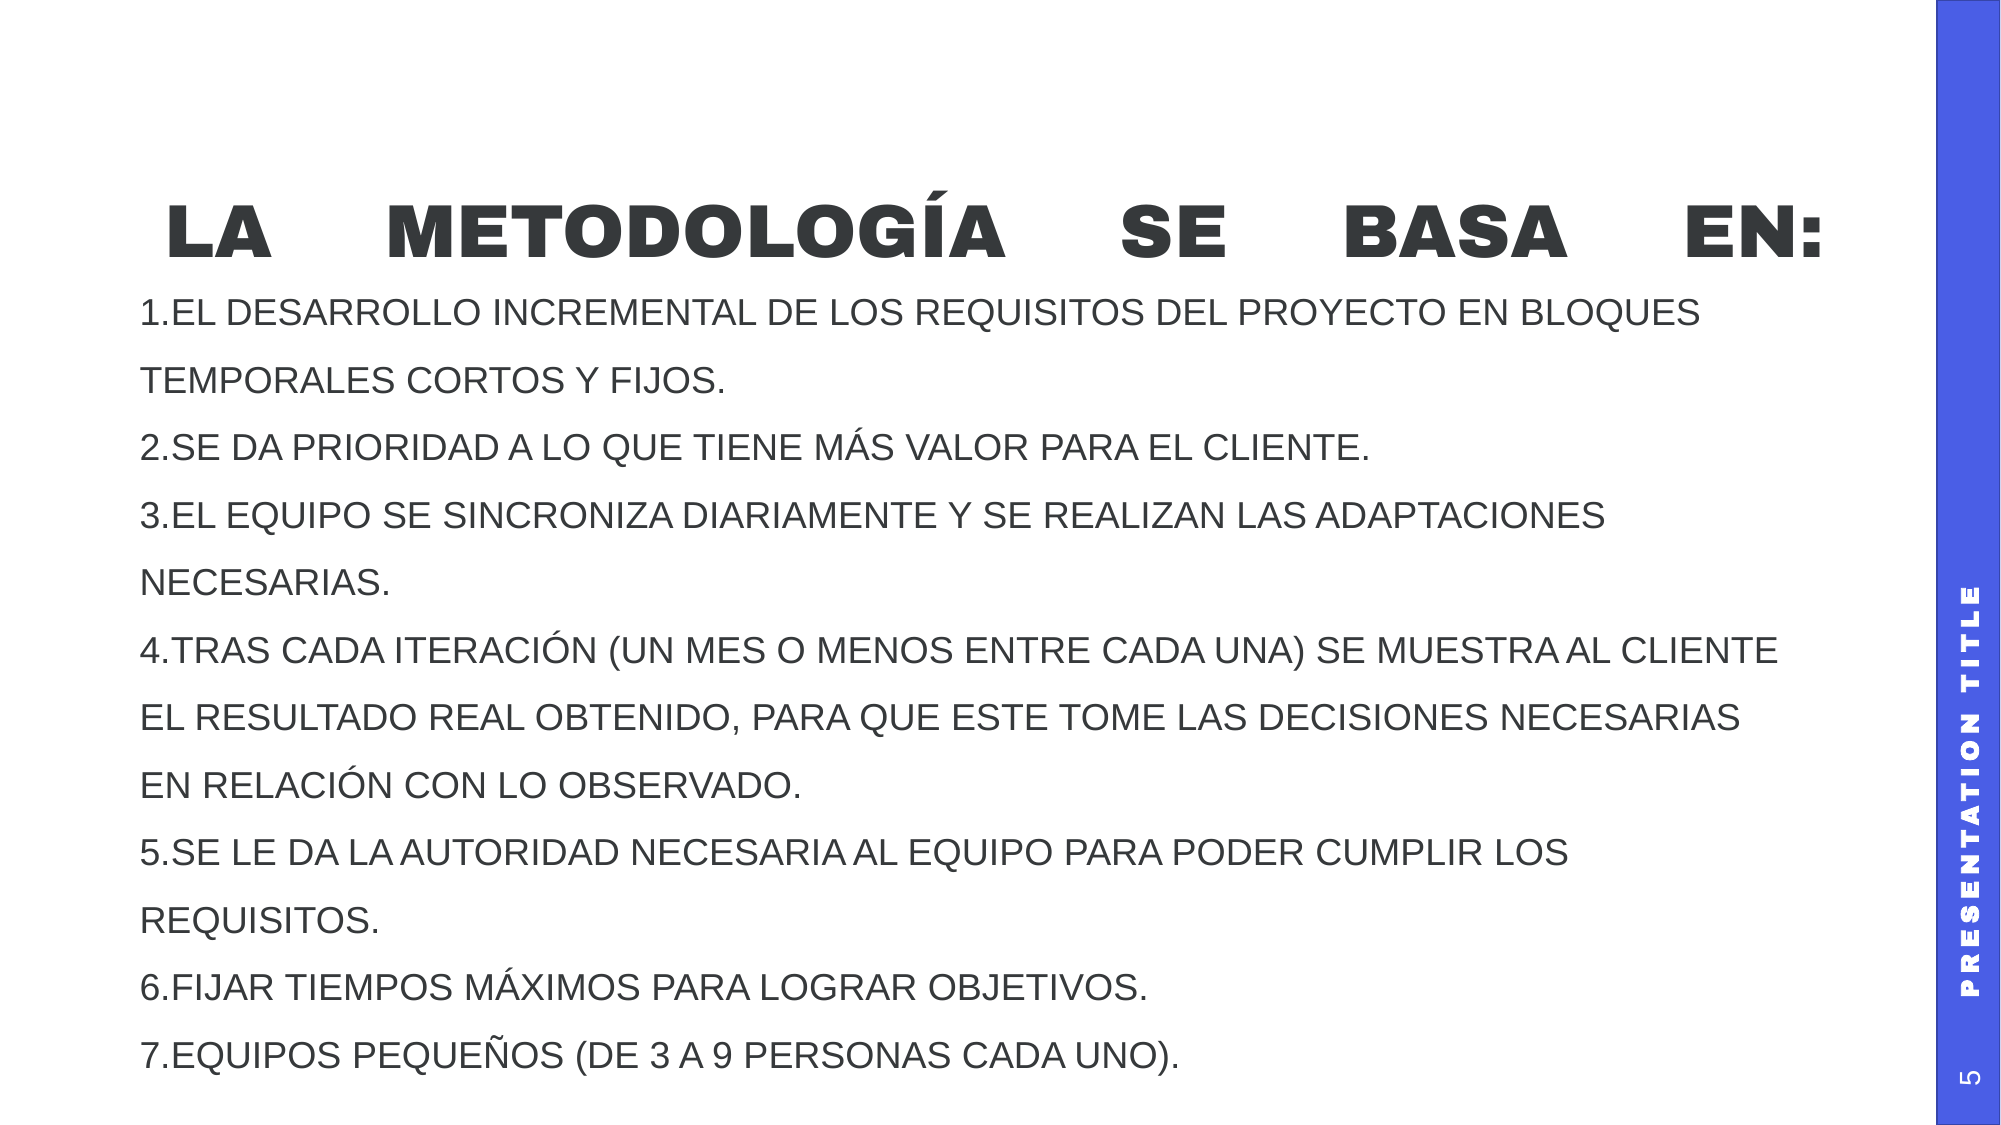

La metodología se basa en:
# 1.El desarrollo incremental de los requisitos del proyecto en bloques temporales cortos y fijos. 2.Se da prioridad a lo que tiene más valor para el cliente. 3.El equipo se sincroniza diariamente y se realizan las adaptaciones necesarias. 4.Tras cada iteración (un mes o menos entre cada una) se muestra al cliente el resultado real obtenido, para que este tome las decisiones necesarias en relación con lo observado. 5.Se le da la autoridad necesaria al equipo para poder cumplir los requisitos. 6.Fijar tiempos máximos para lograr objetivos. 7.Equipos pequeños (de 3 a 9 personas cada uno).
Presentation Title
5